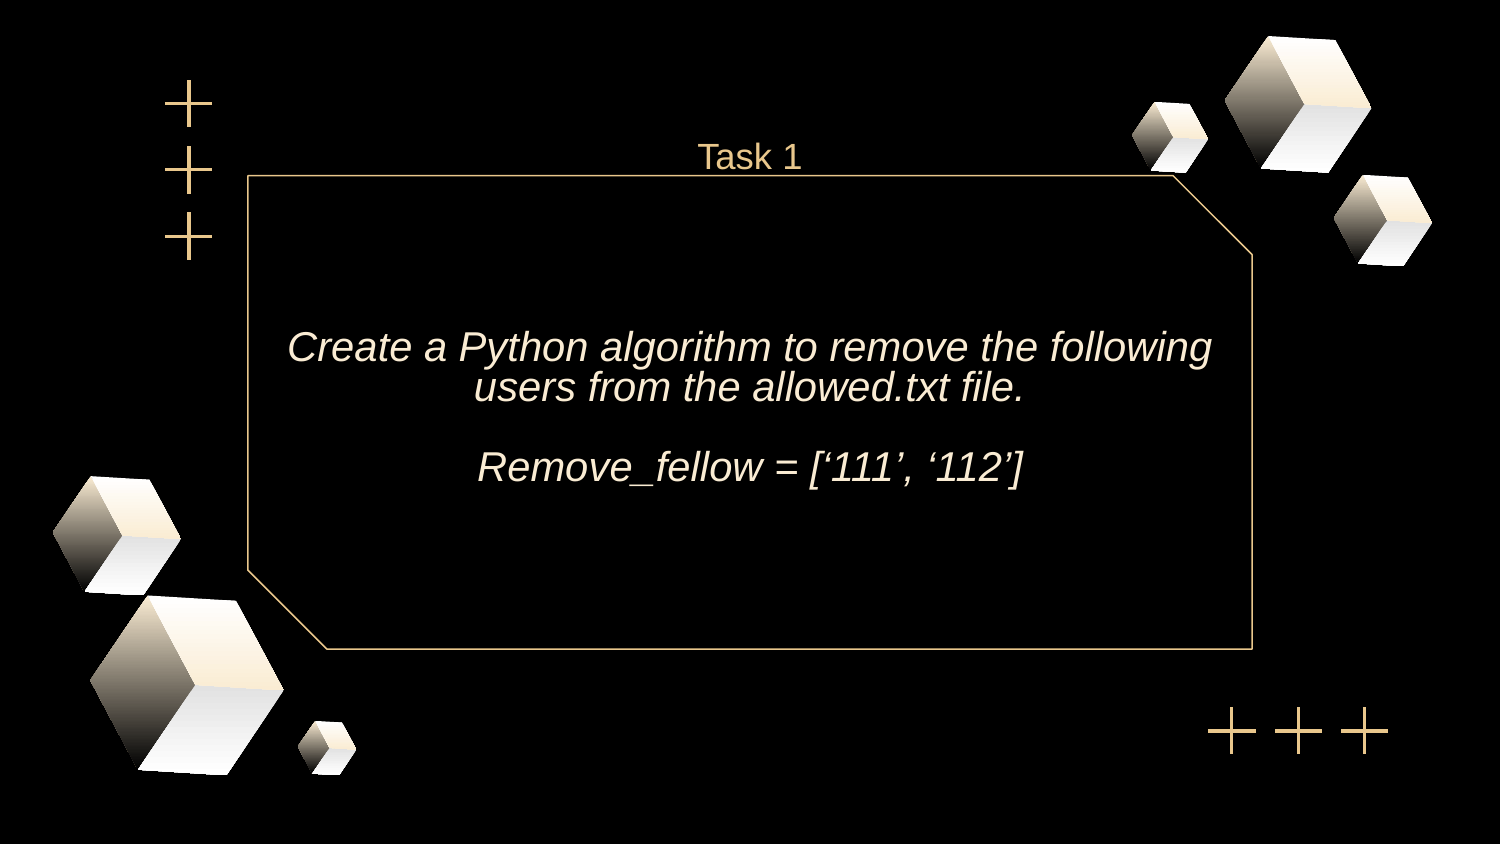

Task 1

# Create a Python algorithm to remove the following users from the allowed.txt file. Remove_fellow = [‘111’, ‘112’]